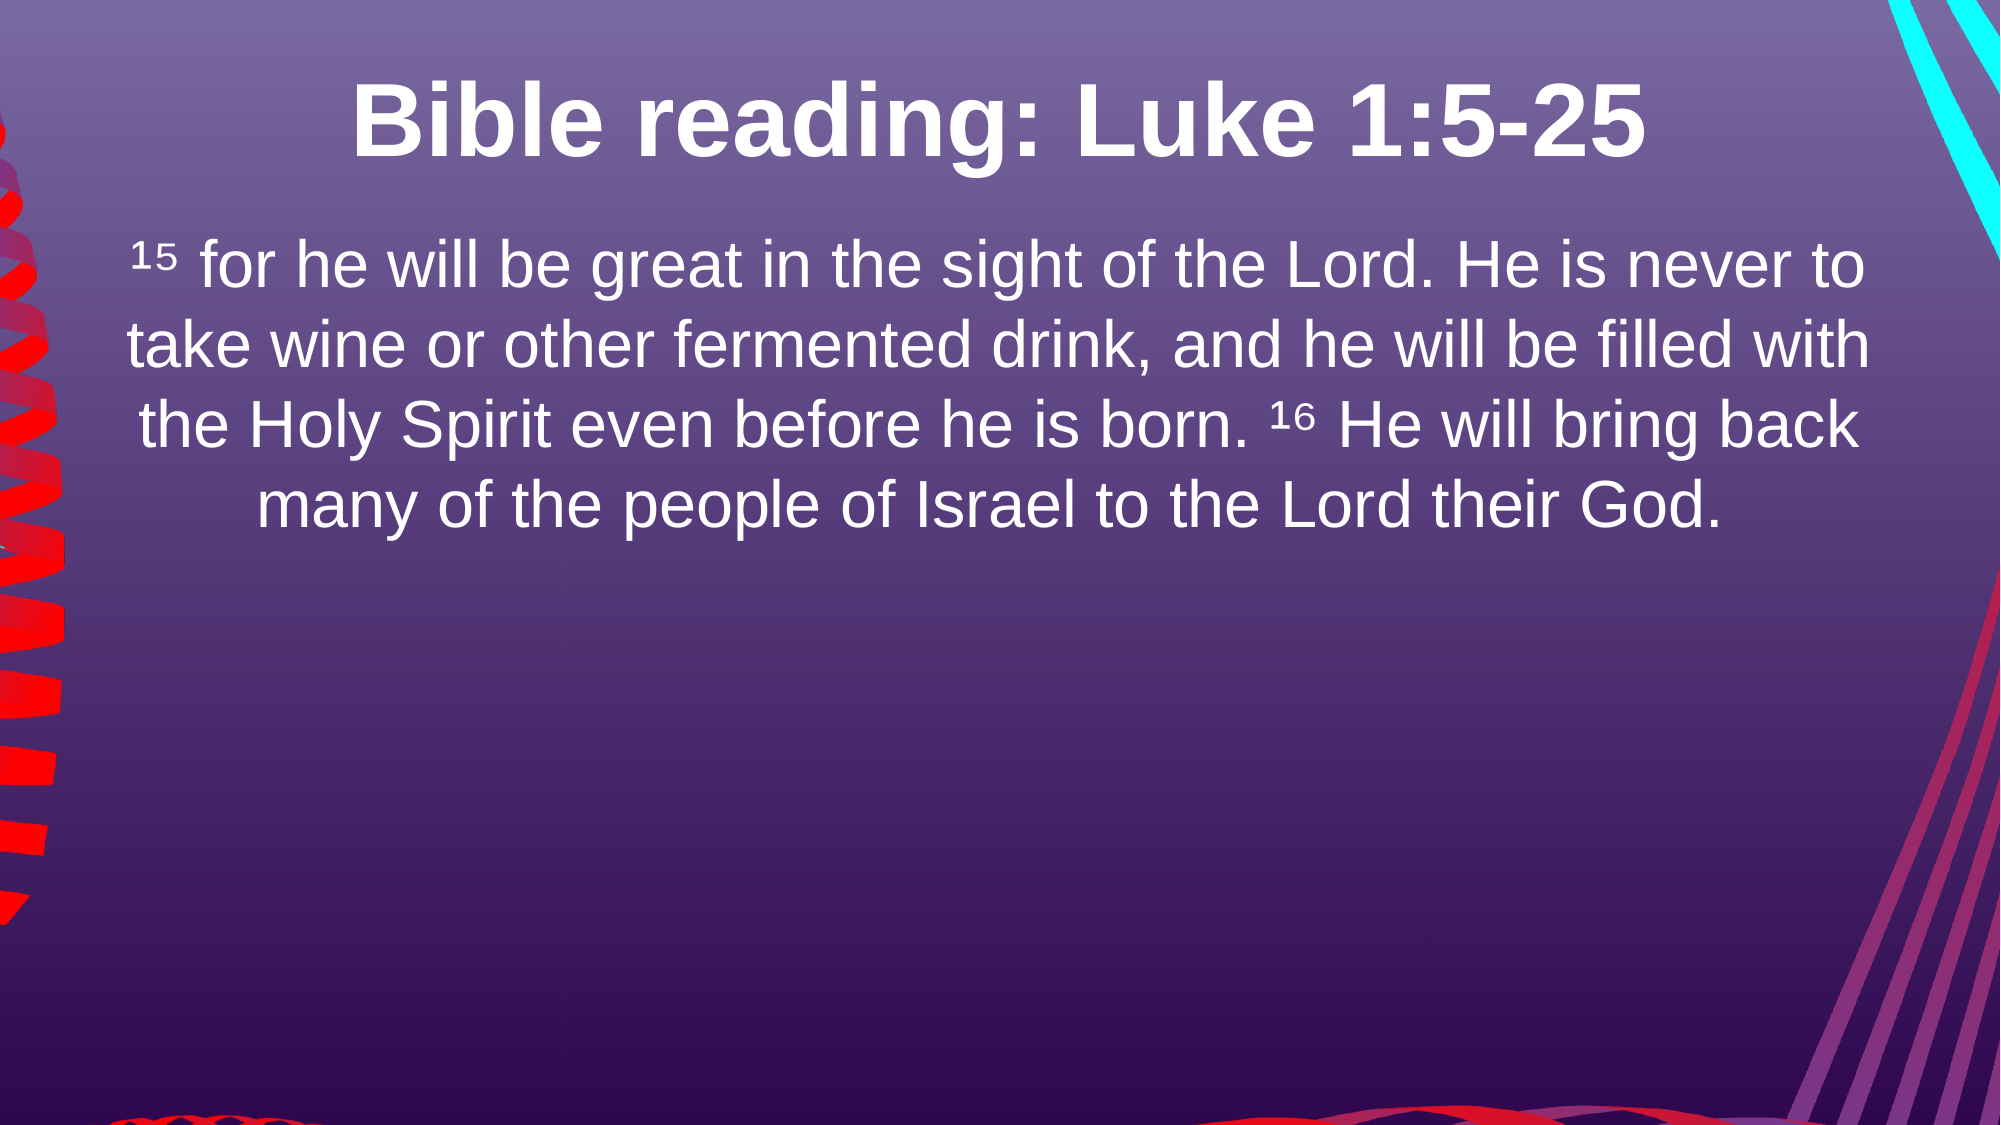

Bible reading: Luke 1:5-25
¹⁵ for he will be great in the sight of the Lord. He is never to take wine or other fermented drink, and he will be filled with the Holy Spirit even before he is born. ¹⁶ He will bring back many of the people of Israel to the Lord their God.